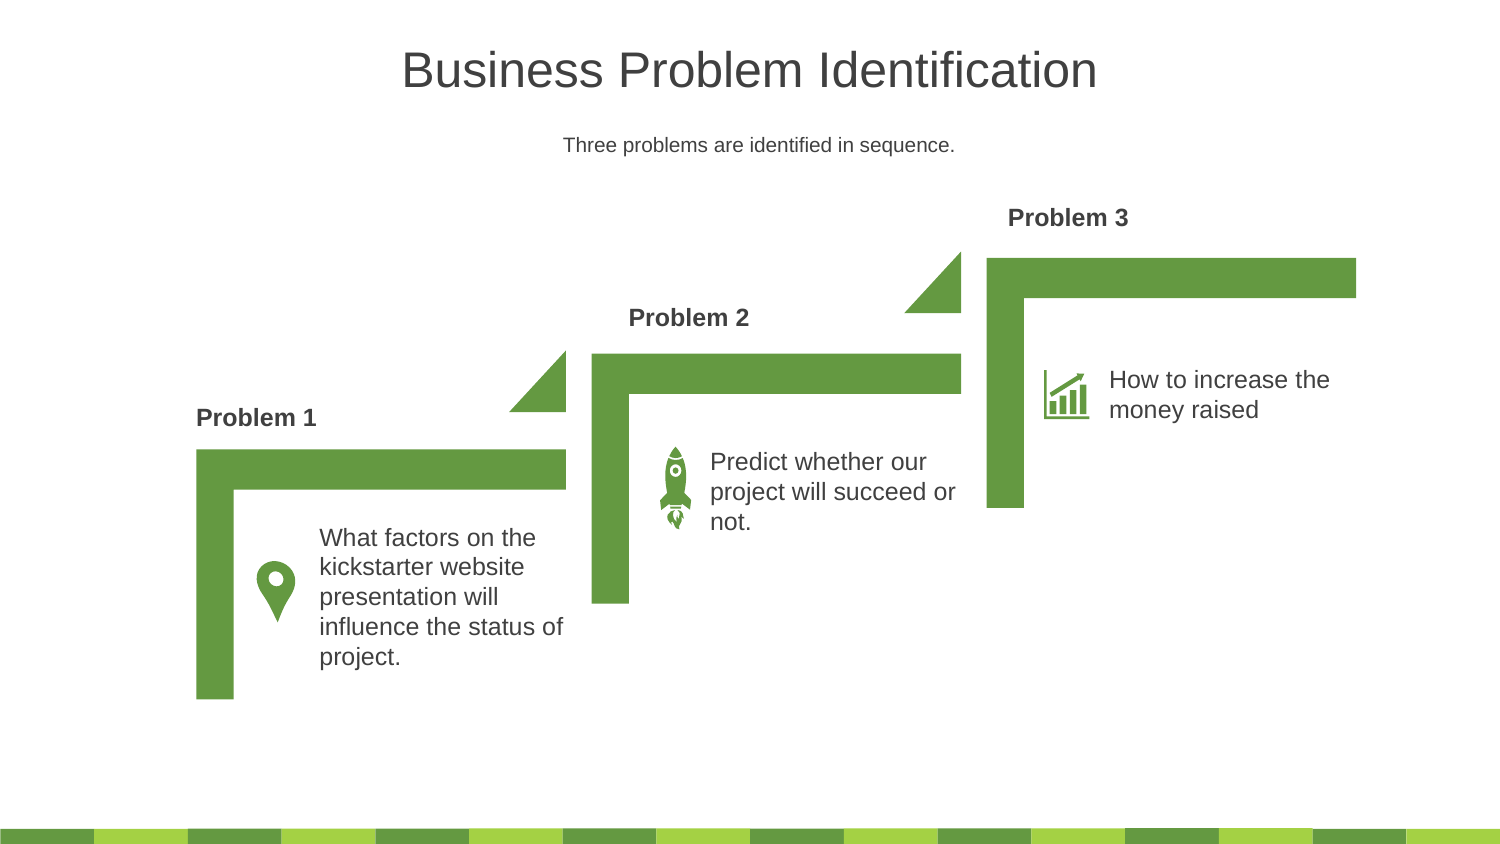

Business Problem Identification
Three problems are identified in sequence.
Problem 3

Problem 2

How to increase the money raised

Problem 1
Predict whether our project will succeed or not.
What factors on the kickstarter website presentation will influence the status of project.